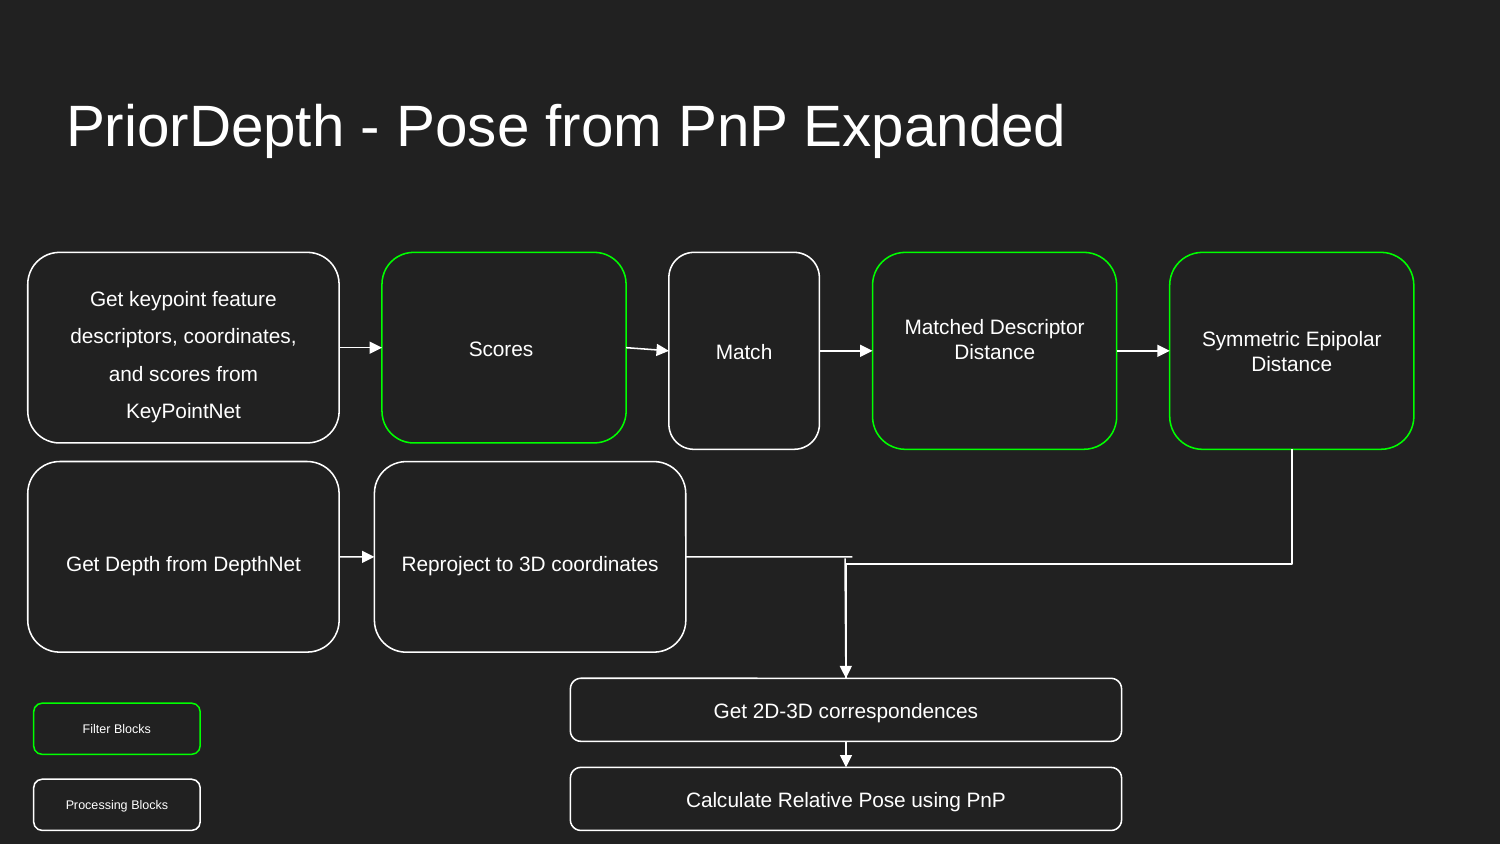

# PriorDepth - Pose from PnP Expanded
Get keypoint feature descriptors, coordinates, and scores from KeyPointNet
Scores
Match
Matched Descriptor Distance

Symmetric Epipolar Distance

Get Depth from DepthNet
Reproject to 3D coordinates
Get 2D-3D correspondences
Filter Blocks
Calculate Relative Pose using PnP
Processing Blocks